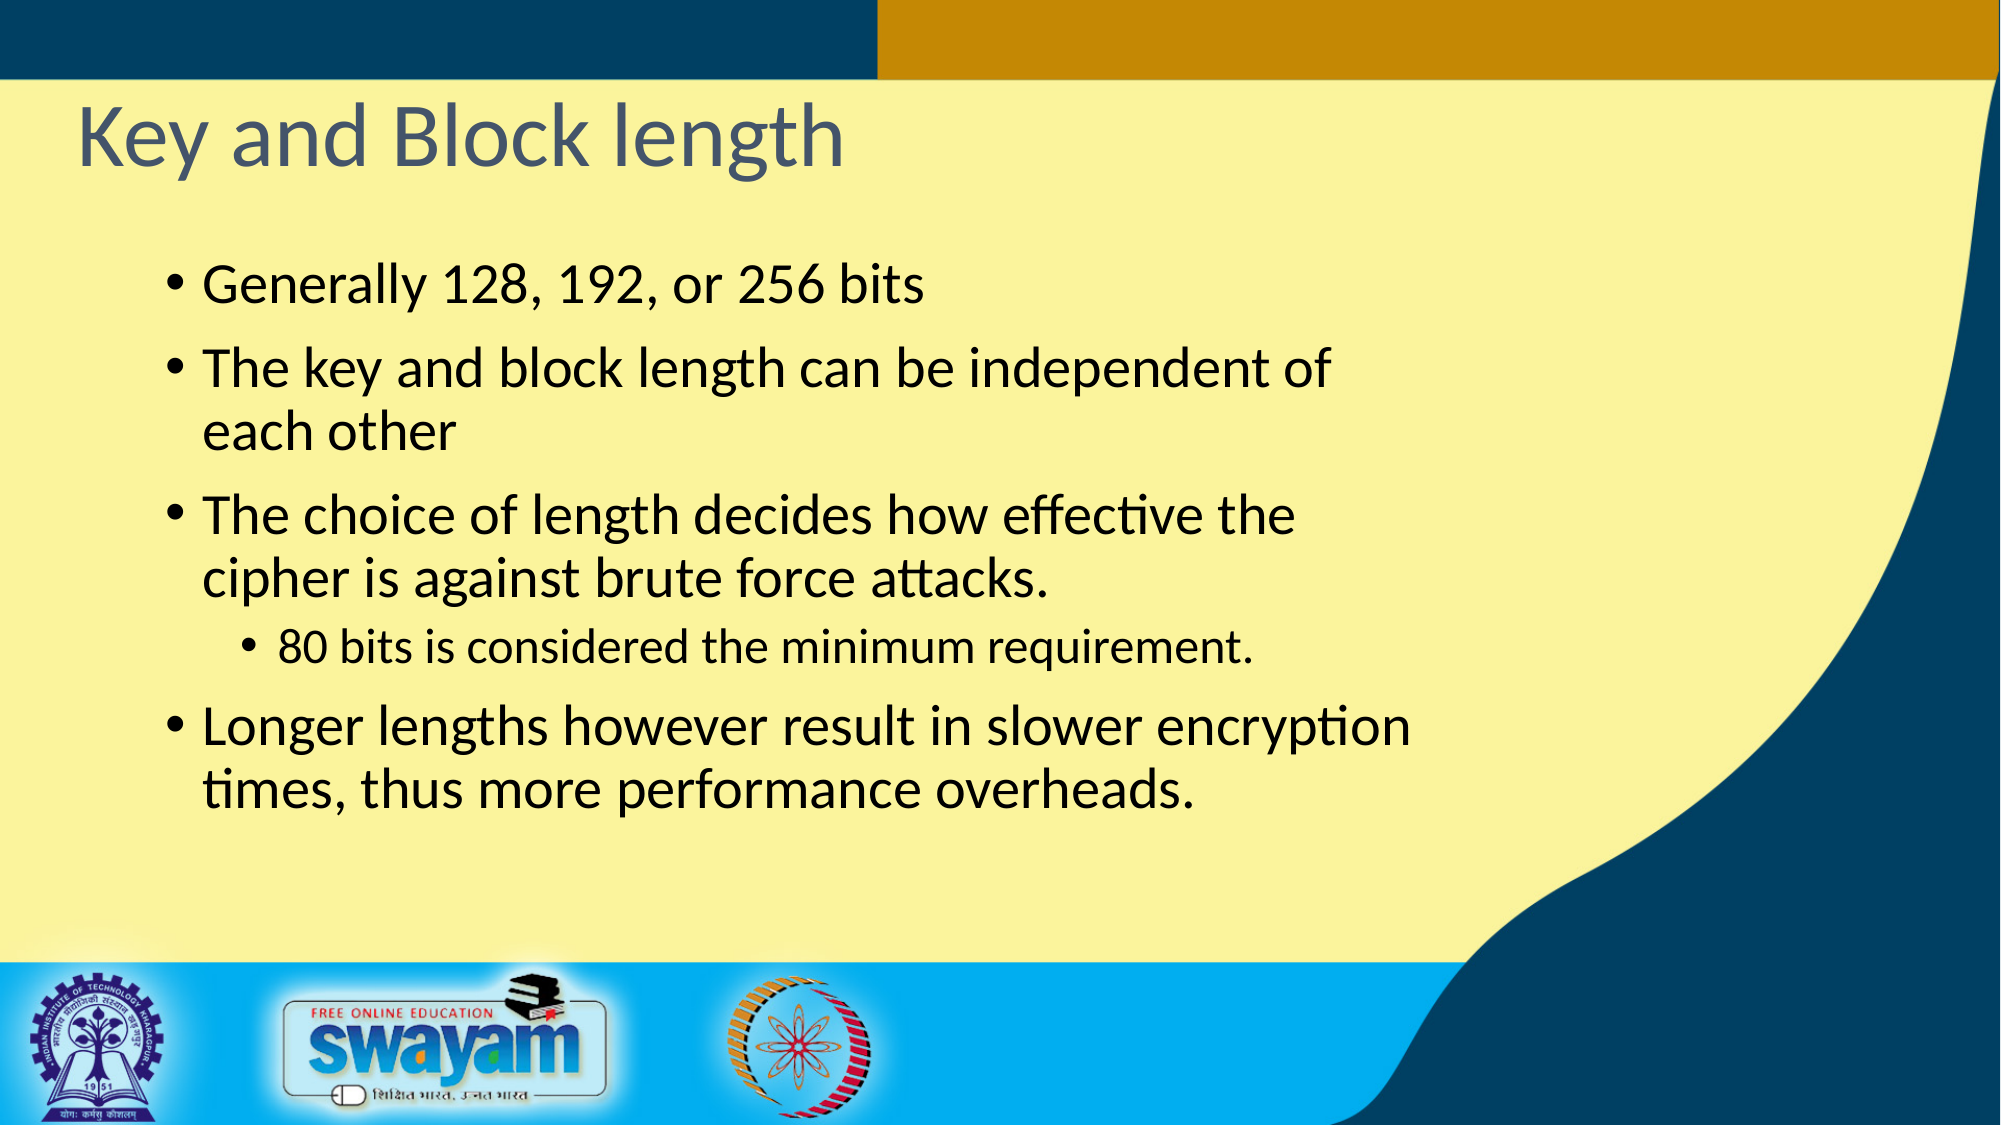

Key and Block length
Generally 128, 192, or 256 bits
The key and block length can be independent of each other
The choice of length decides how effective the cipher is against brute force attacks.
80 bits is considered the minimum requirement.
Longer lengths however result in slower encryption times, thus more performance overheads.